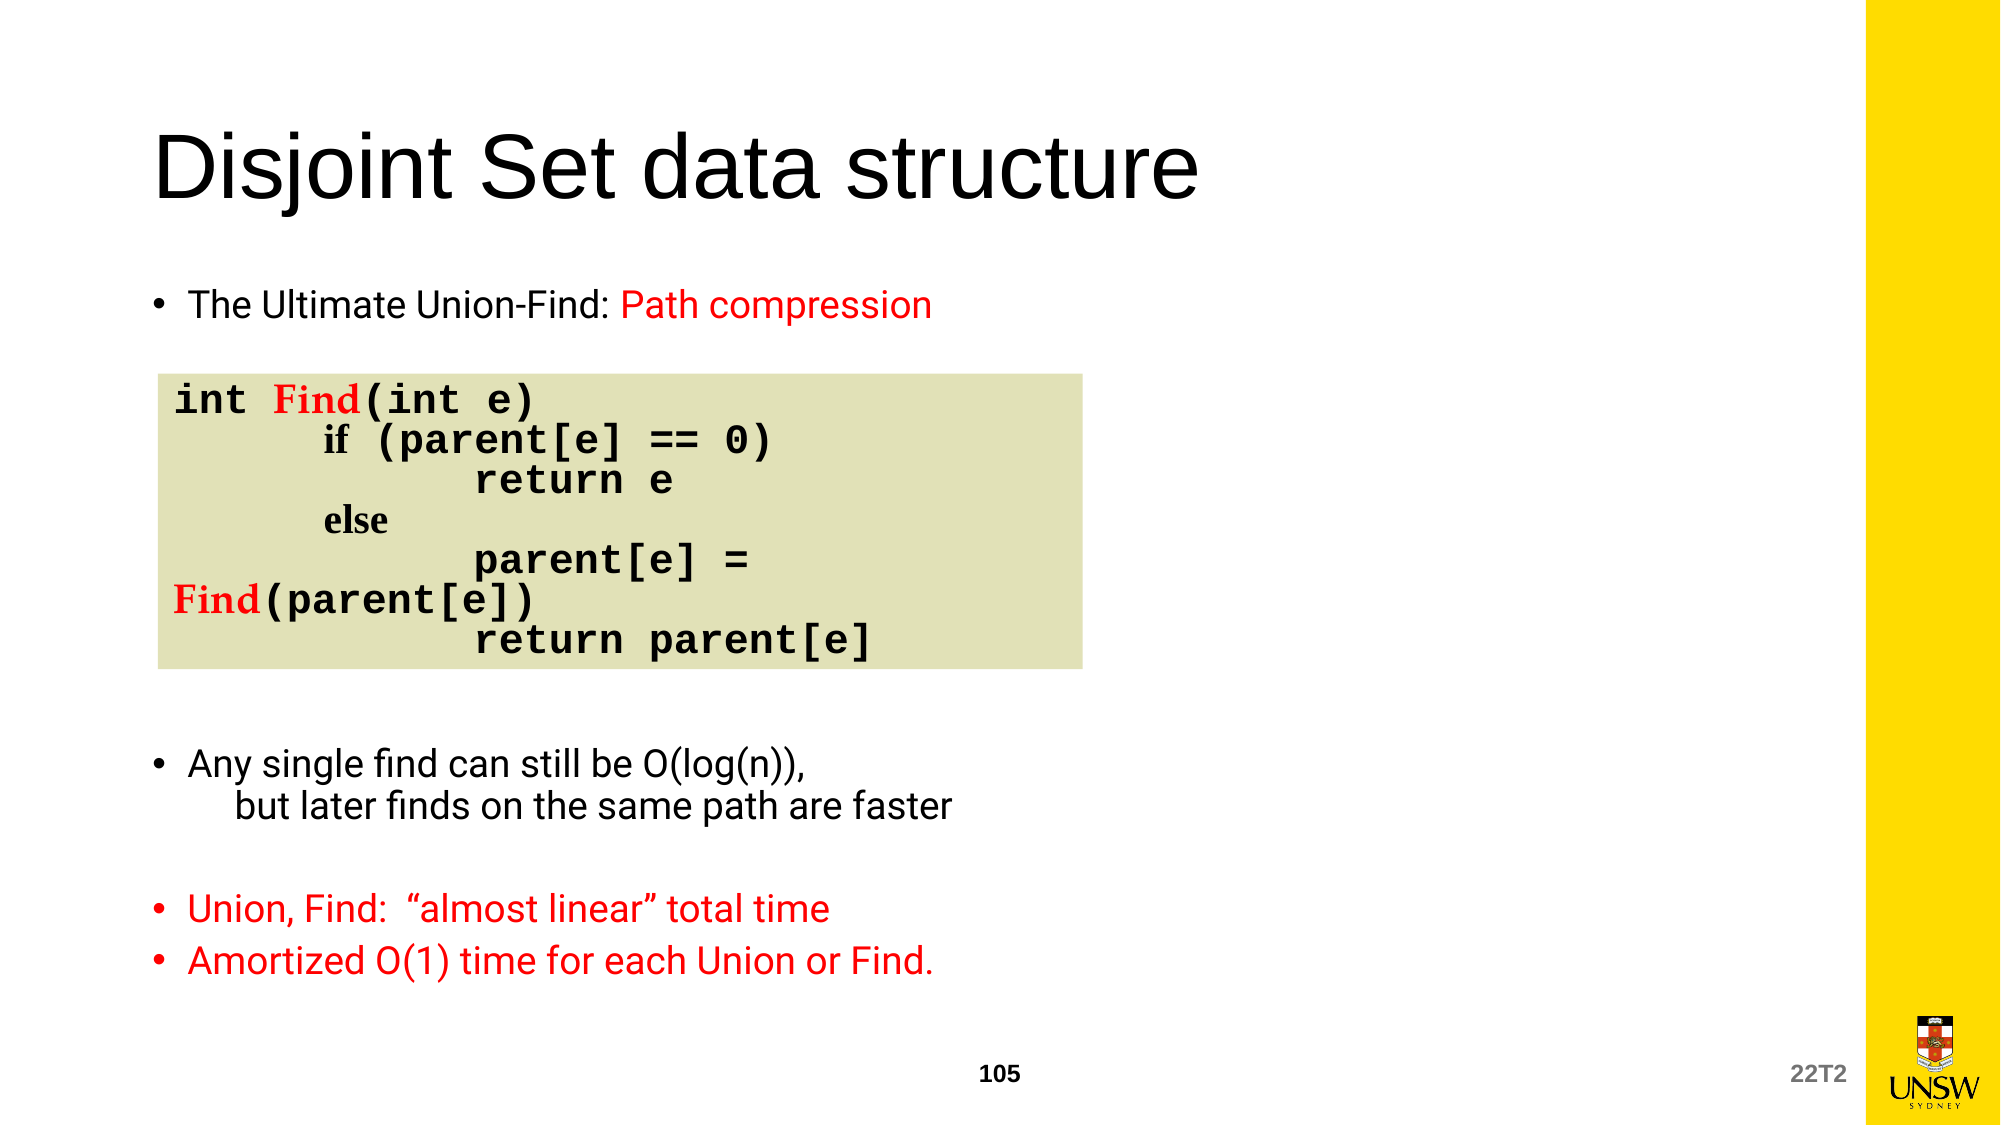

# Disjoint Set data structure
The Ultimate Union-Find: Path compression

Any single find can still be O(log(n)),
     but later finds on the same path are faster

Union, Find:  “almost linear” total time
Amortized O(1) time for each Union or Find.

int Find(int e)
	if (parent[e] == 0)
		return e
	else
		parent[e] = Find(parent[e])
		return parent[e]
105
22T2